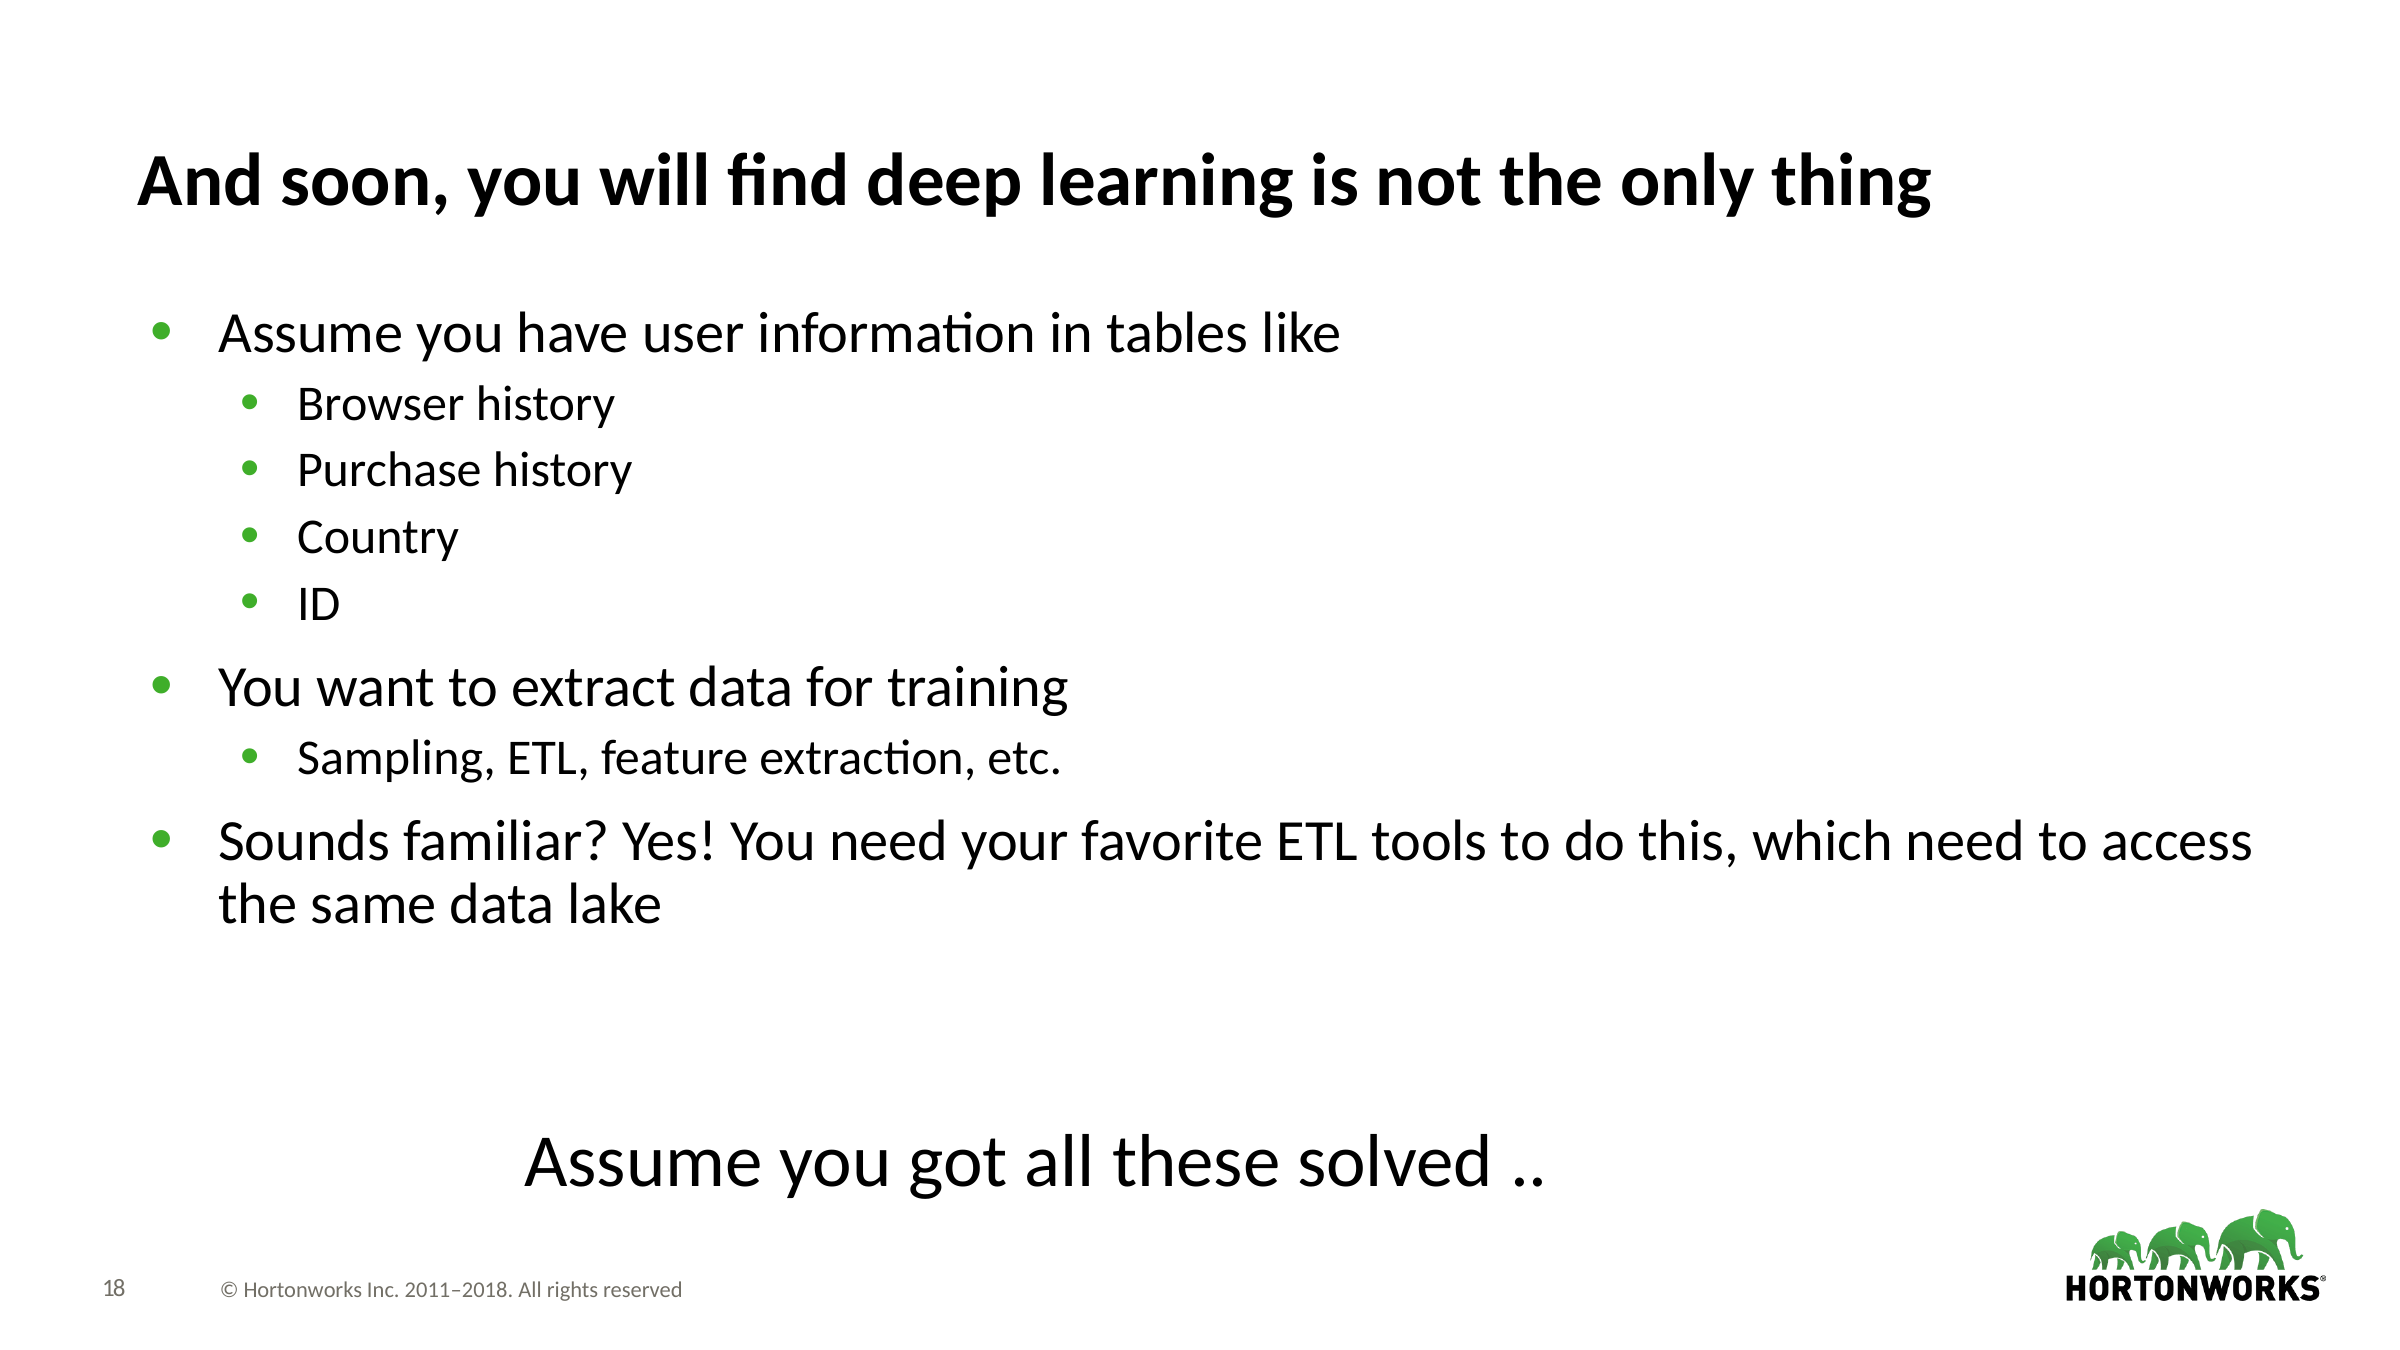

# And soon, you will find deep learning is not the only thing
Assume you have user information in tables like
Browser history
Purchase history
Country
ID
You want to extract data for training
Sampling, ETL, feature extraction, etc.
Sounds familiar? Yes! You need your favorite ETL tools to do this, which need to access the same data lake

Assume you got all these solved ..